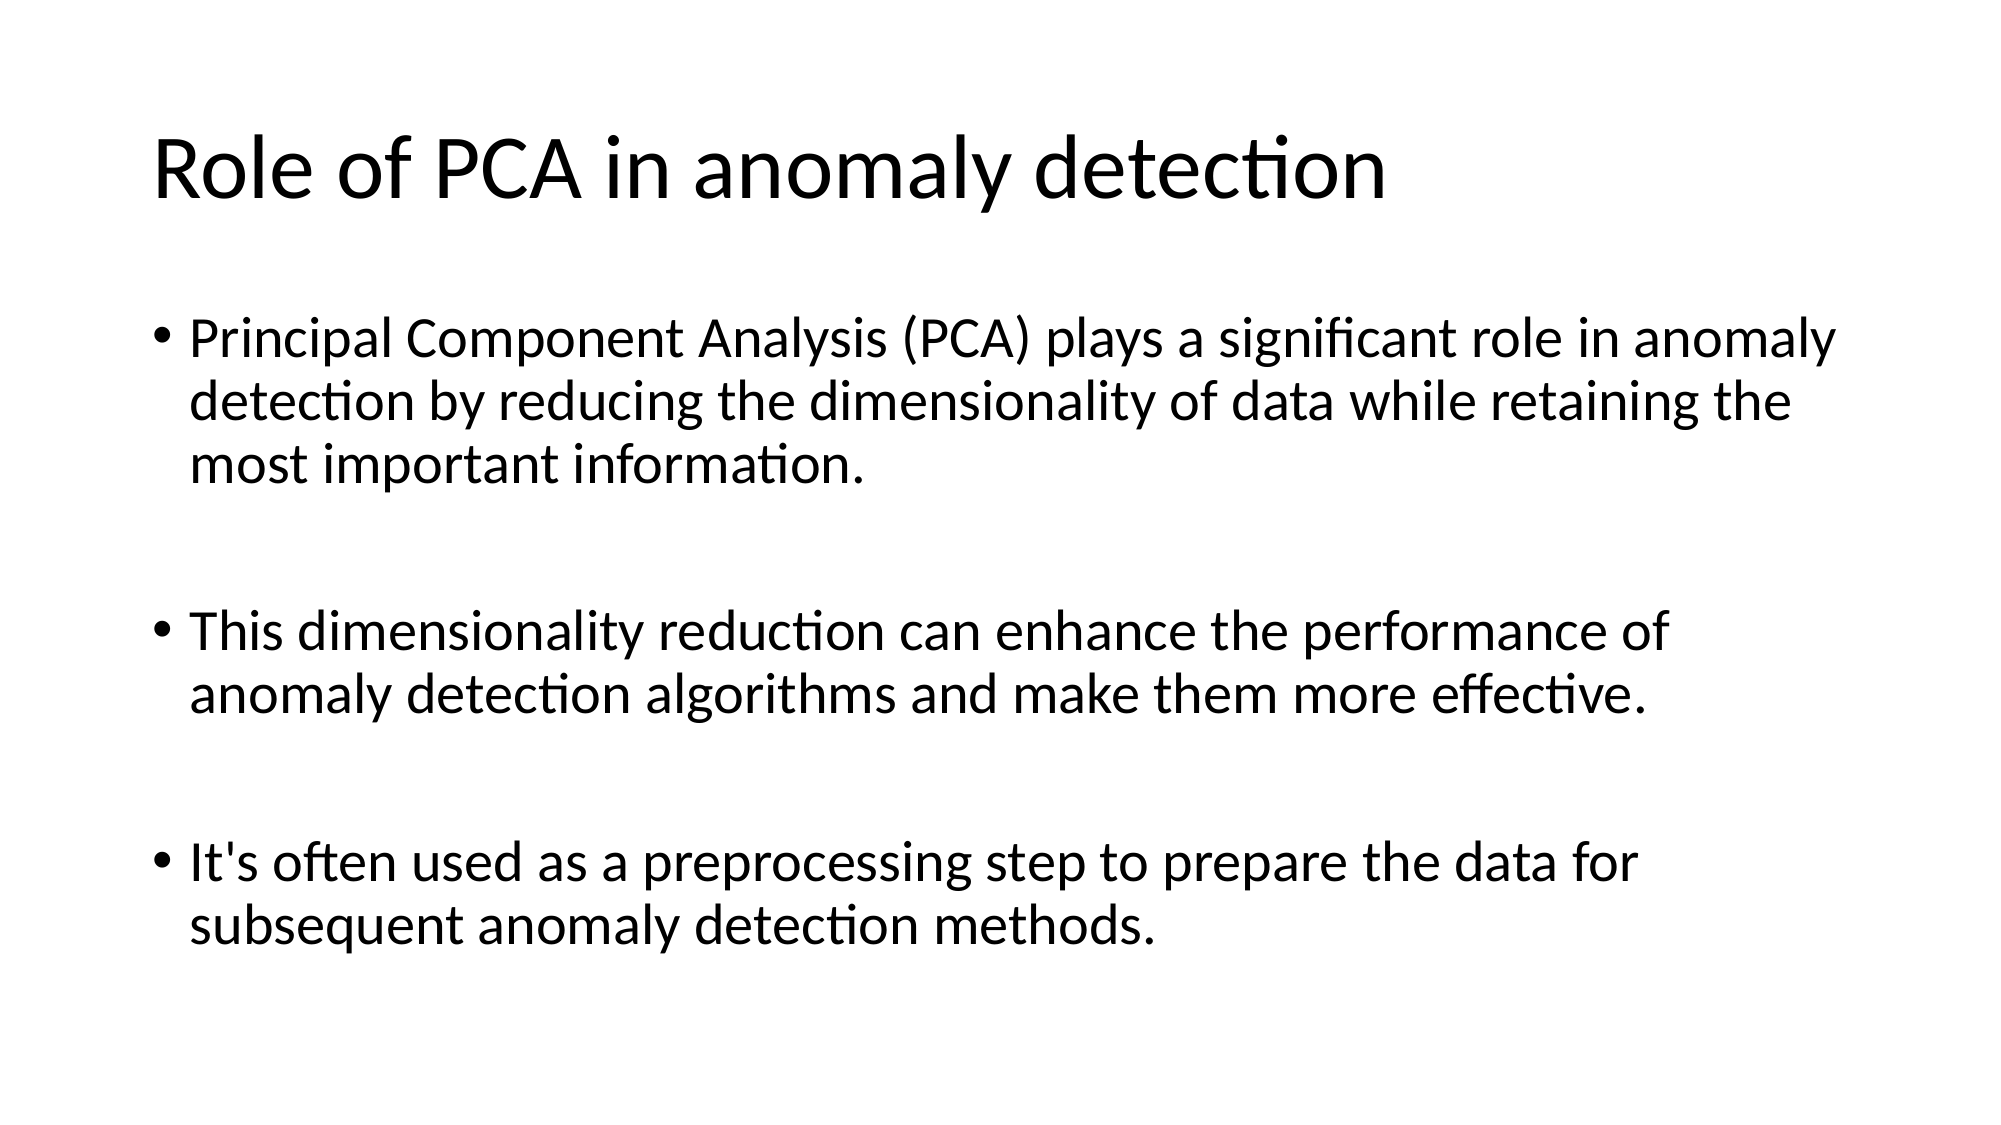

# Role of PCA in anomaly detection
Principal Component Analysis (PCA) plays a significant role in anomaly detection by reducing the dimensionality of data while retaining the most important information.

This dimensionality reduction can enhance the performance of anomaly detection algorithms and make them more effective.

It's often used as a preprocessing step to prepare the data for subsequent anomaly detection methods.